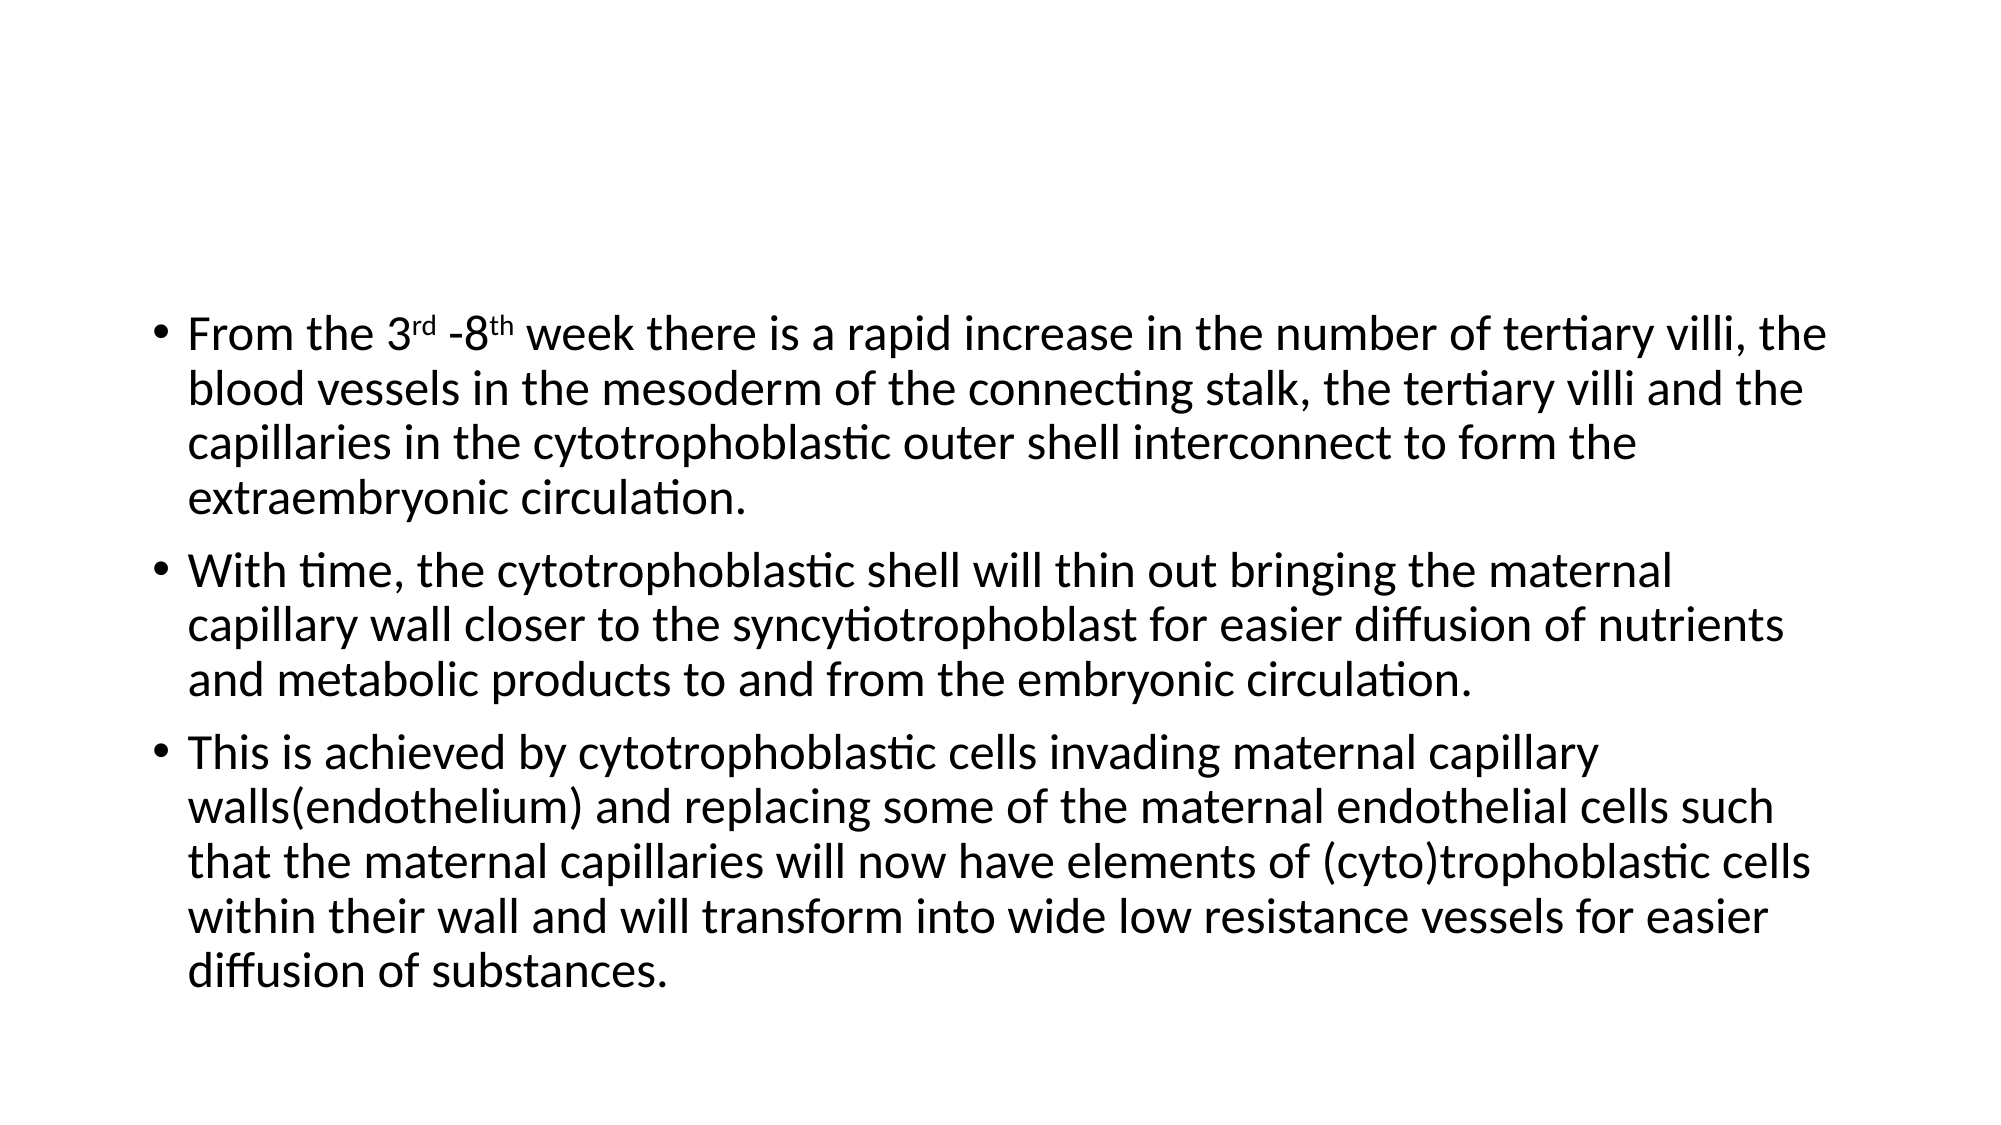

#
From the 3rd -8th week there is a rapid increase in the number of tertiary villi, the blood vessels in the mesoderm of the connecting stalk, the tertiary villi and the capillaries in the cytotrophoblastic outer shell interconnect to form the extraembryonic circulation.
With time, the cytotrophoblastic shell will thin out bringing the maternal capillary wall closer to the syncytiotrophoblast for easier diffusion of nutrients and metabolic products to and from the embryonic circulation.
This is achieved by cytotrophoblastic cells invading maternal capillary walls(endothelium) and replacing some of the maternal endothelial cells such that the maternal capillaries will now have elements of (cyto)trophoblastic cells within their wall and will transform into wide low resistance vessels for easier diffusion of substances.